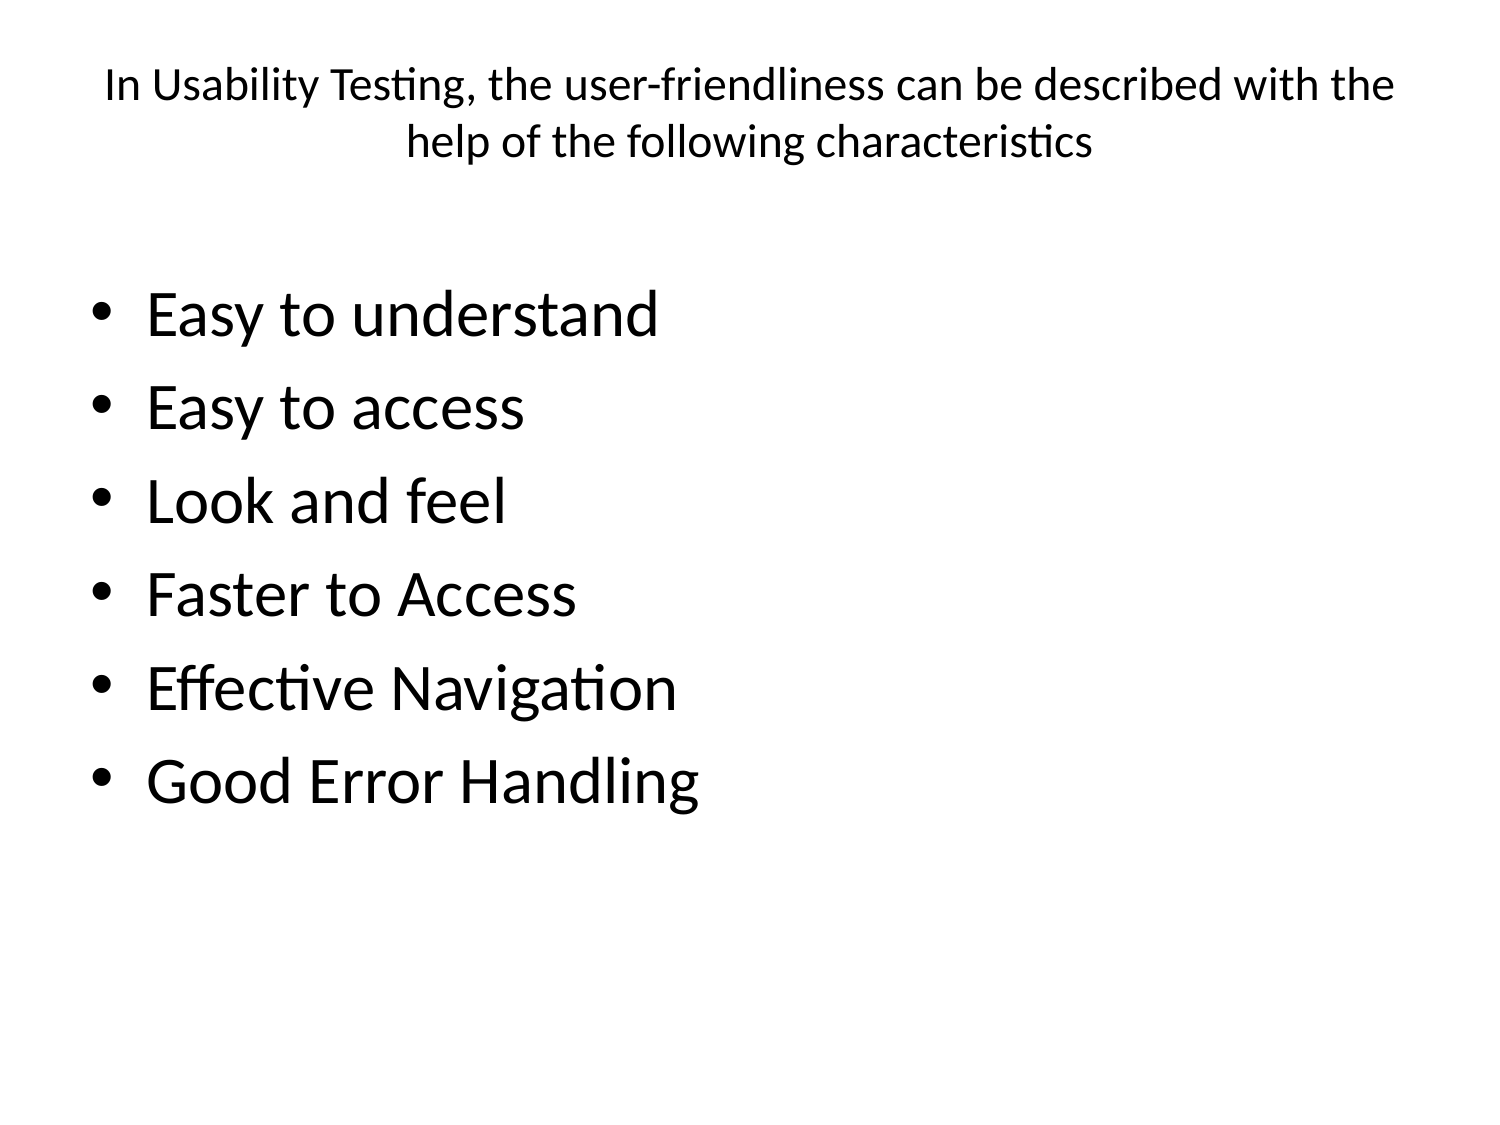

# In Usability Testing, the user-friendliness can be described with the help of the following characteristics
Easy to understand
Easy to access
Look and feel
Faster to Access
Effective Navigation
Good Error Handling